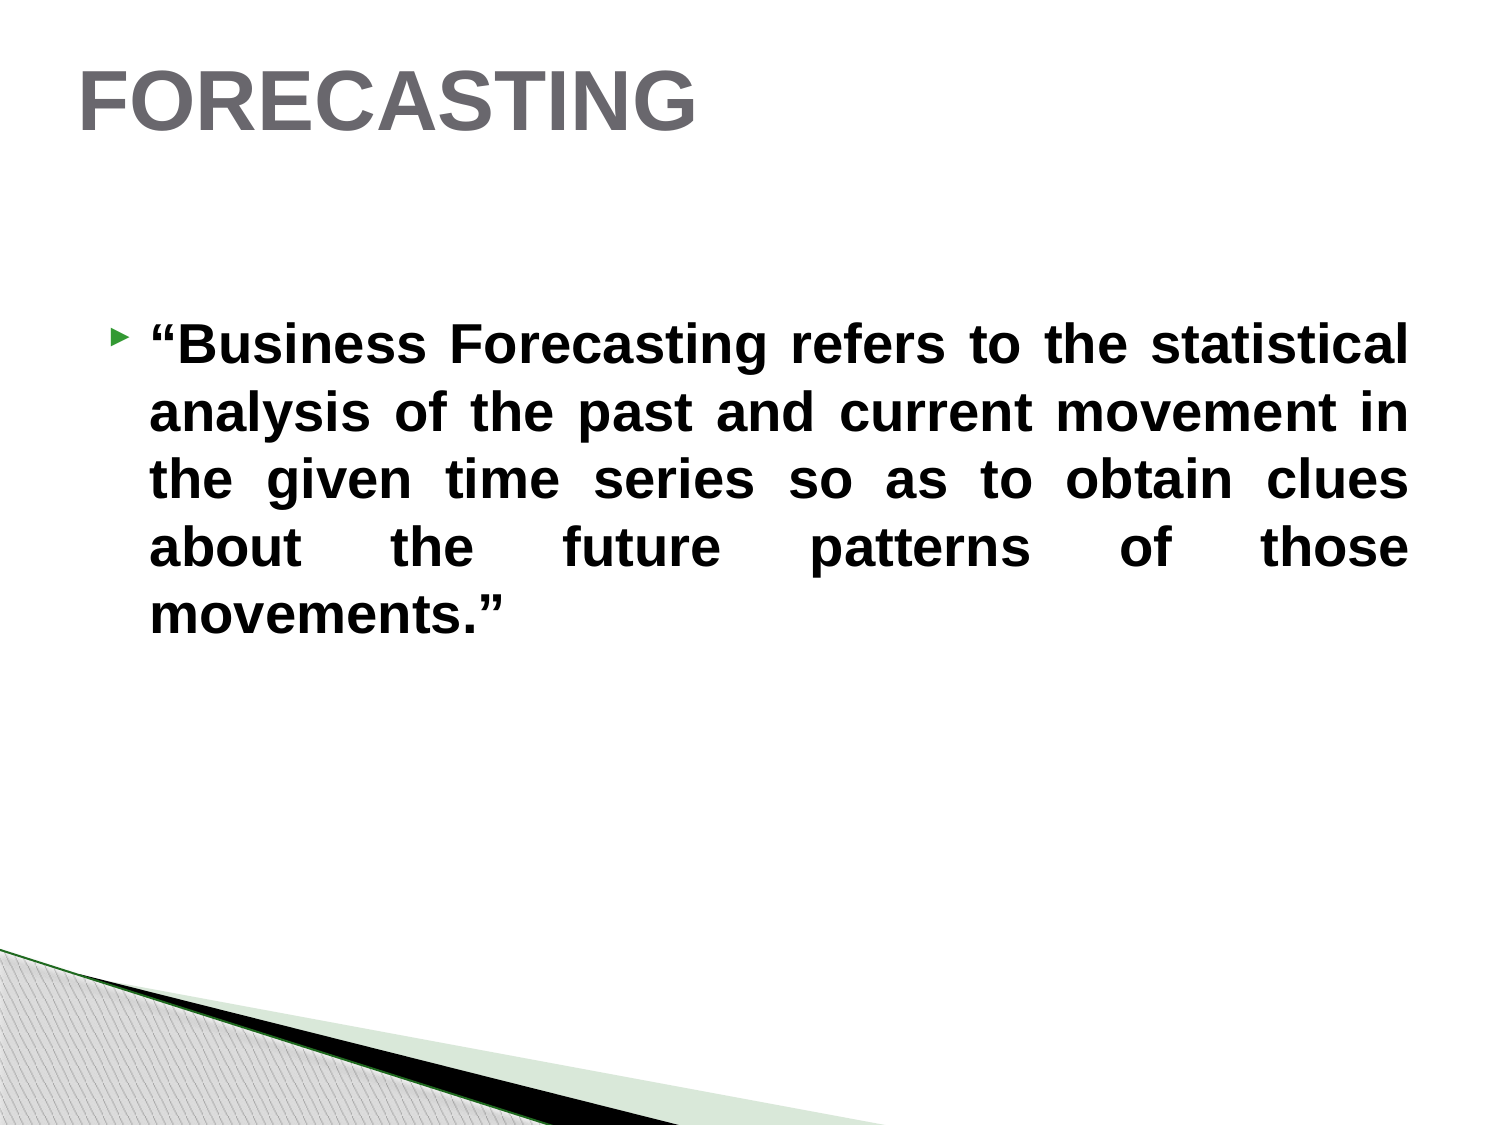

# FORECASTING
“Business Forecasting refers to the statistical analysis of the past and current movement in the given time series so as to obtain clues about the future patterns of those movements.”